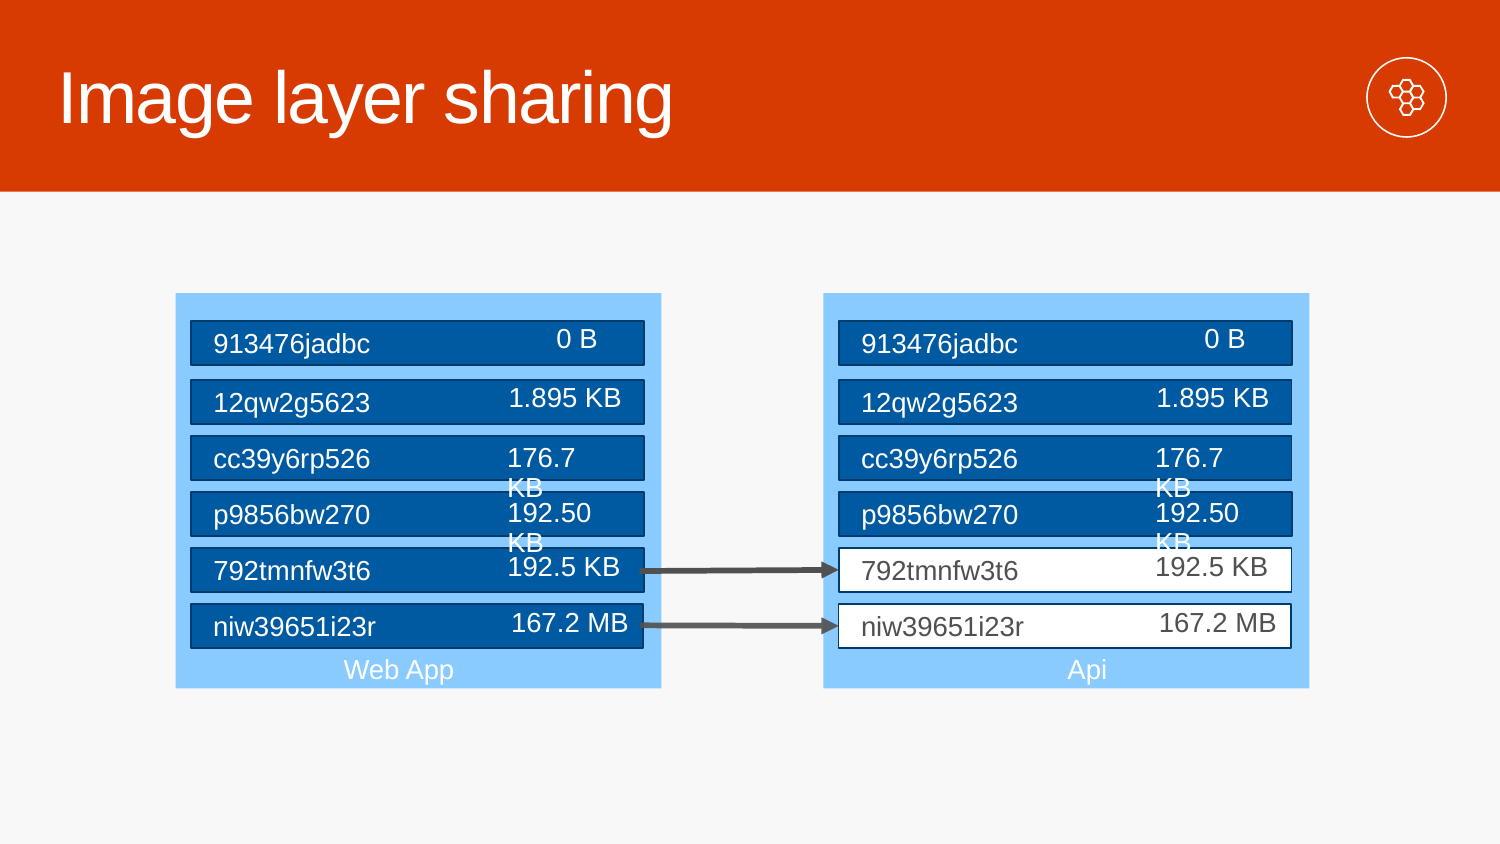

# Image layer sharing

0 B
0 B

913476jadbc

913476jadbc

1.895 KB
1.895 KB

12qw2g5623

12qw2g5623

176.7 KB
176.7 KB

cc39y6rp526

cc39y6rp526

192.50 KB
192.50 KB

p9856bw270

p9856bw270

192.5 KB
192.5 KB

792tmnfw3t6

792tmnfw3t6

167.2 MB
167.2 MB

niw39651i23r

niw39651i23r

Web App
Api